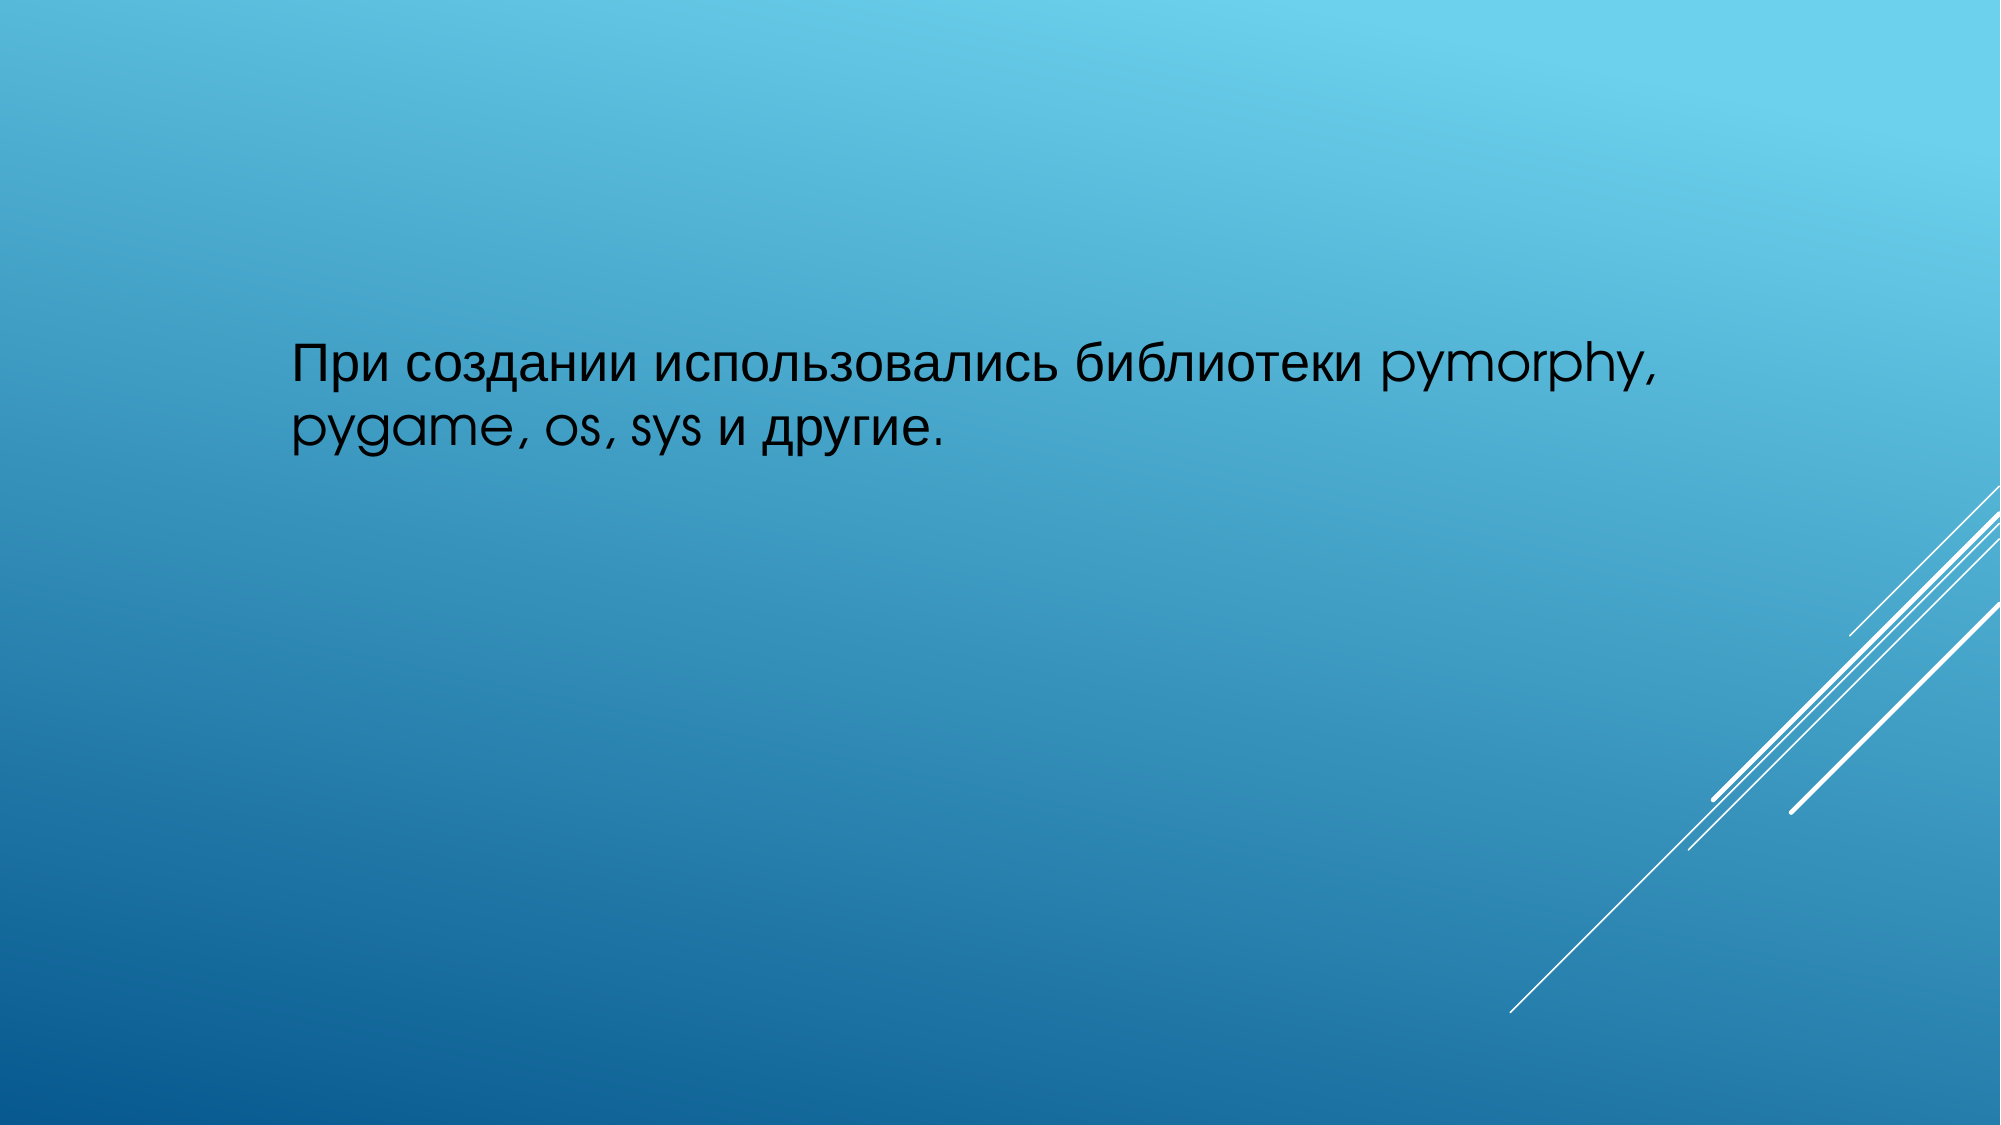

При создании использовались библиотеки pymorphy, pygame, os, sys и другие.